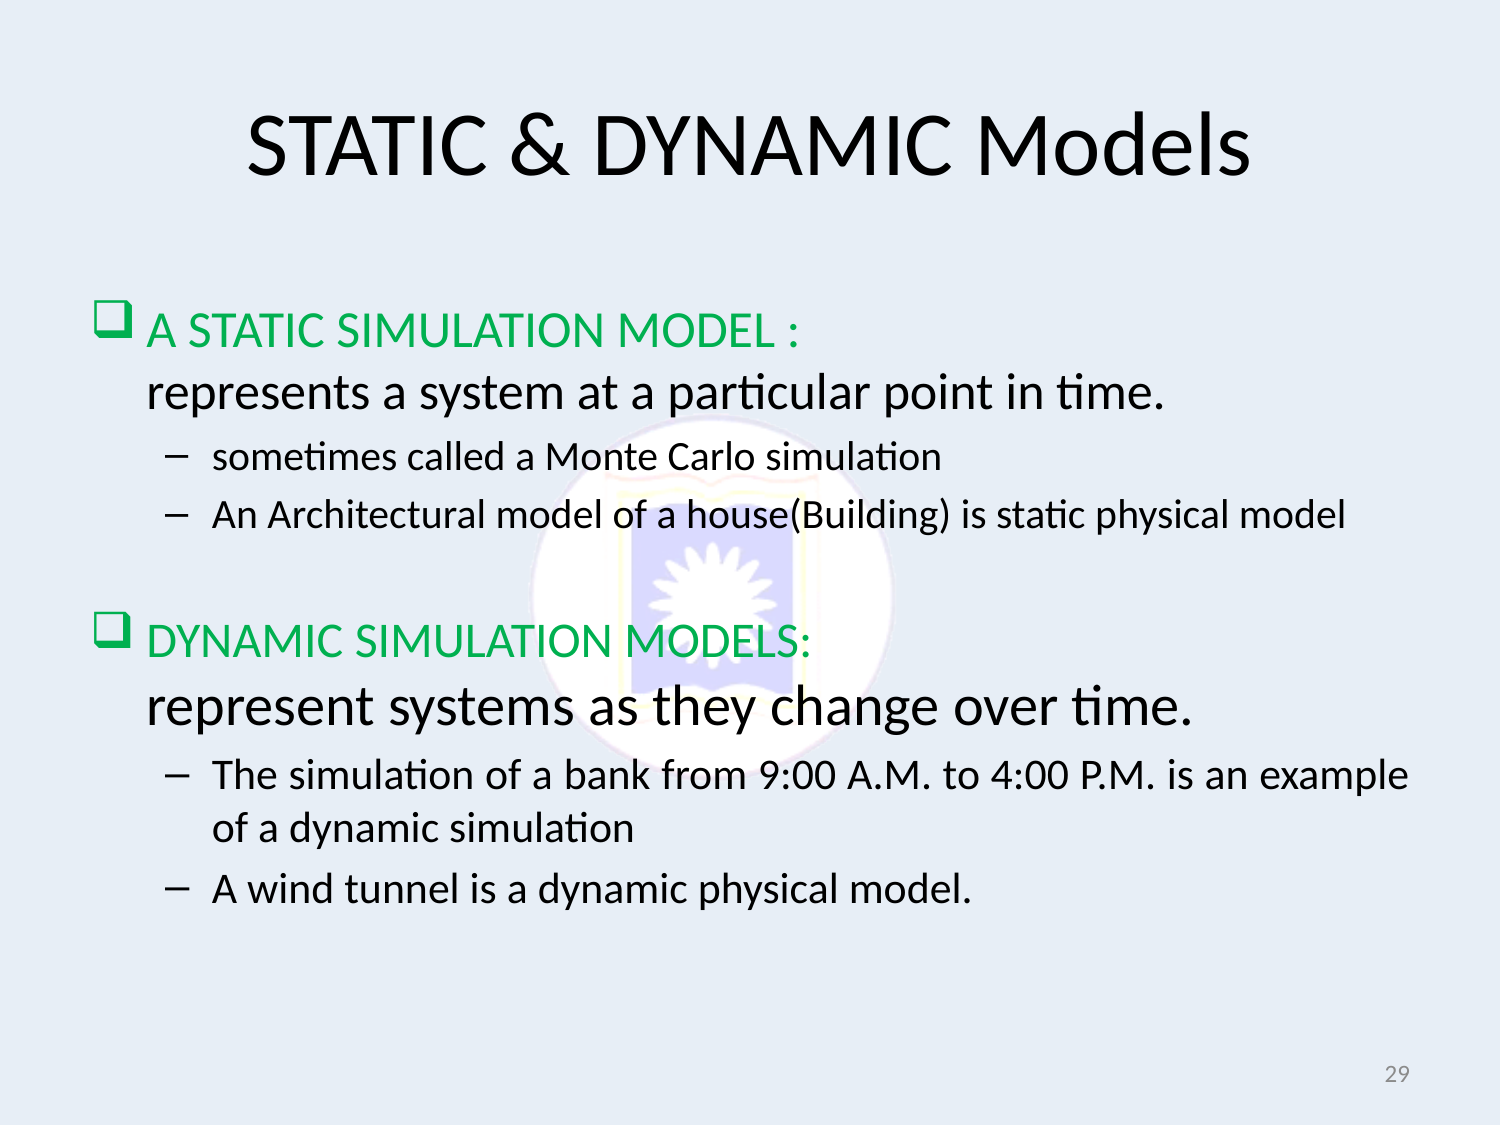

# STATIC & DYNAMIC Models
A STATIC SIMULATION MODEL :
represents a system at a particular point in time.
sometimes called a Monte Carlo simulation
An Architectural model of a house(Building) is static physical model

DYNAMIC SIMULATION MODELS:
represent systems as they change over time.
The simulation of a bank from 9:00 A.M. to 4:00 P.M. is an example of a dynamic simulation
A wind tunnel is a dynamic physical model.
29